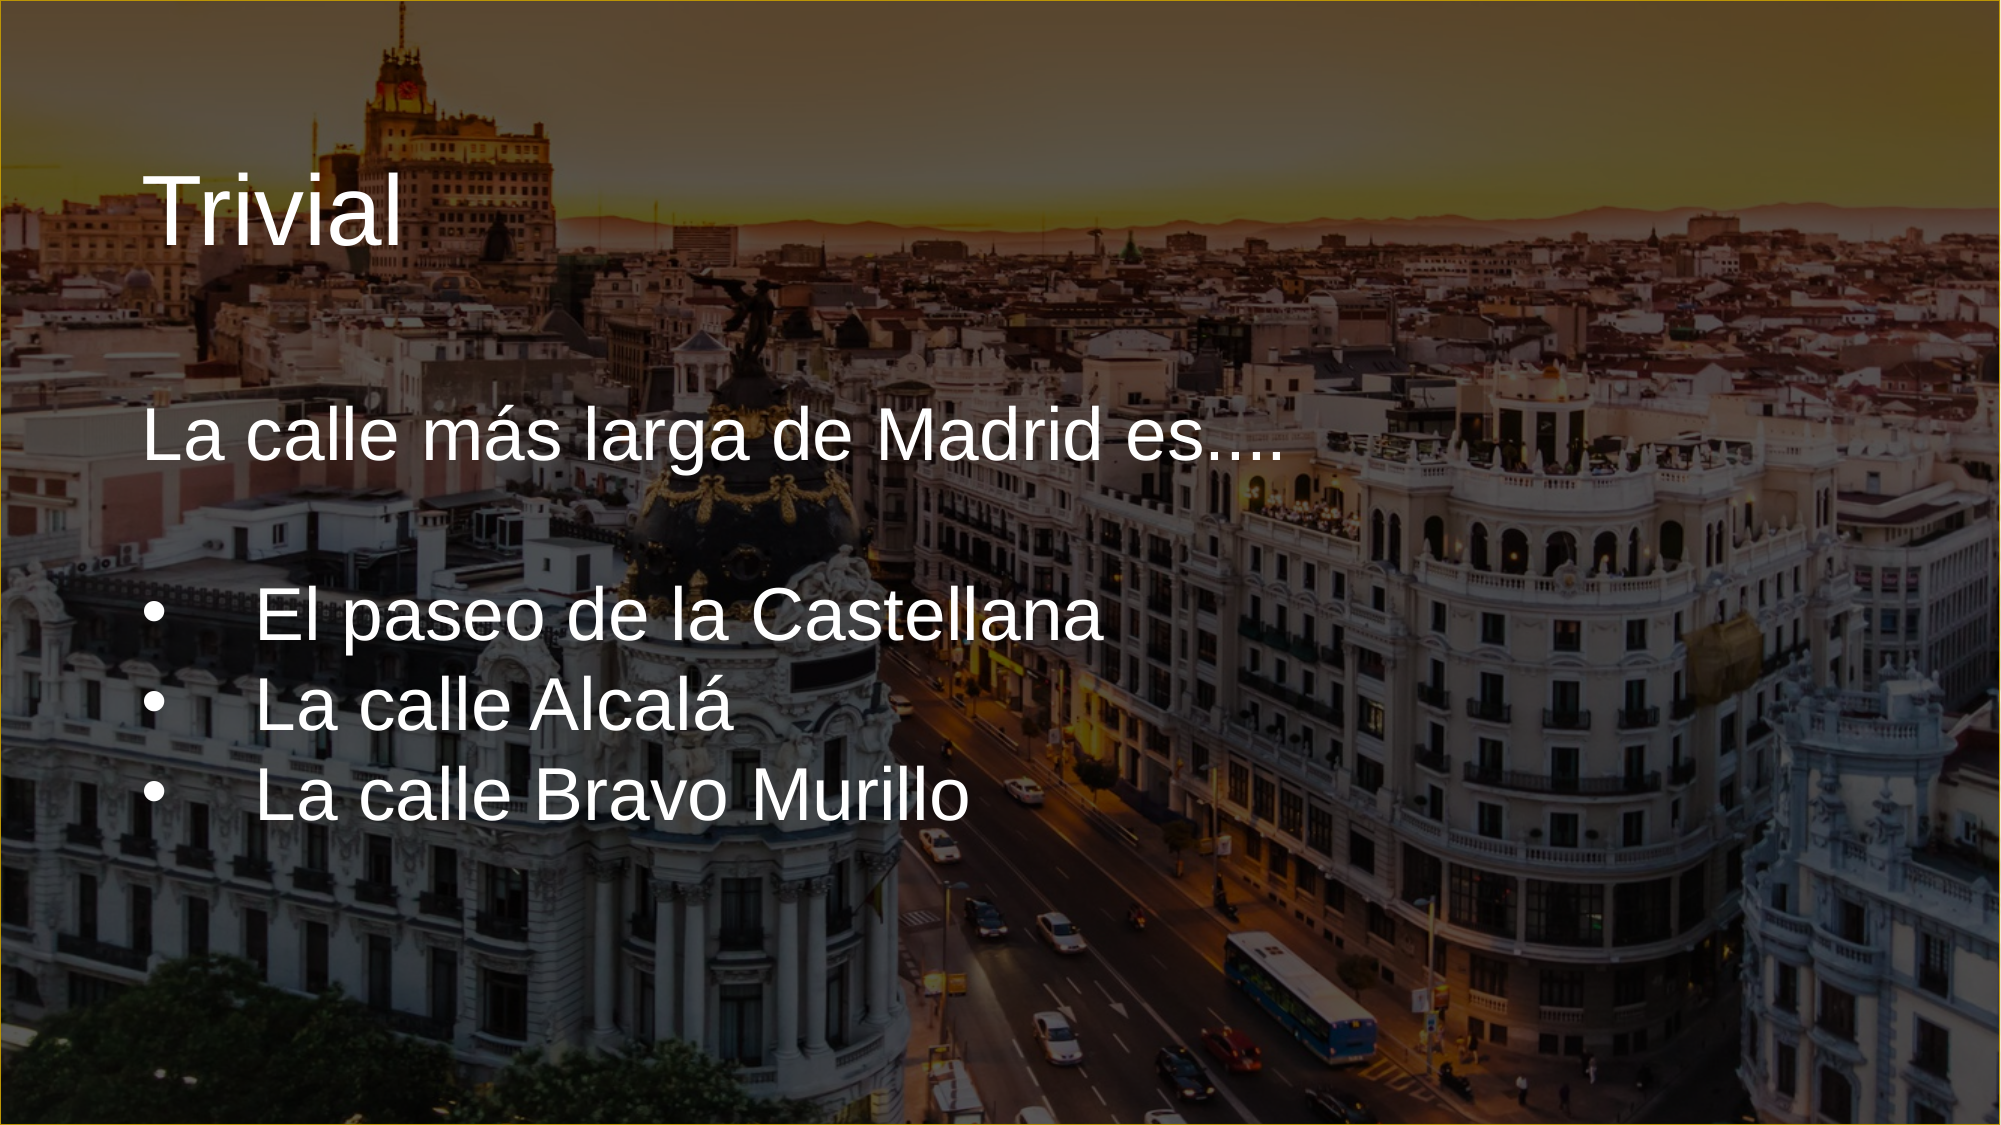

Trivial

La calle más larga de Madrid es....

El paseo de la Castellana
La calle Alcalá
La calle Bravo Murillo